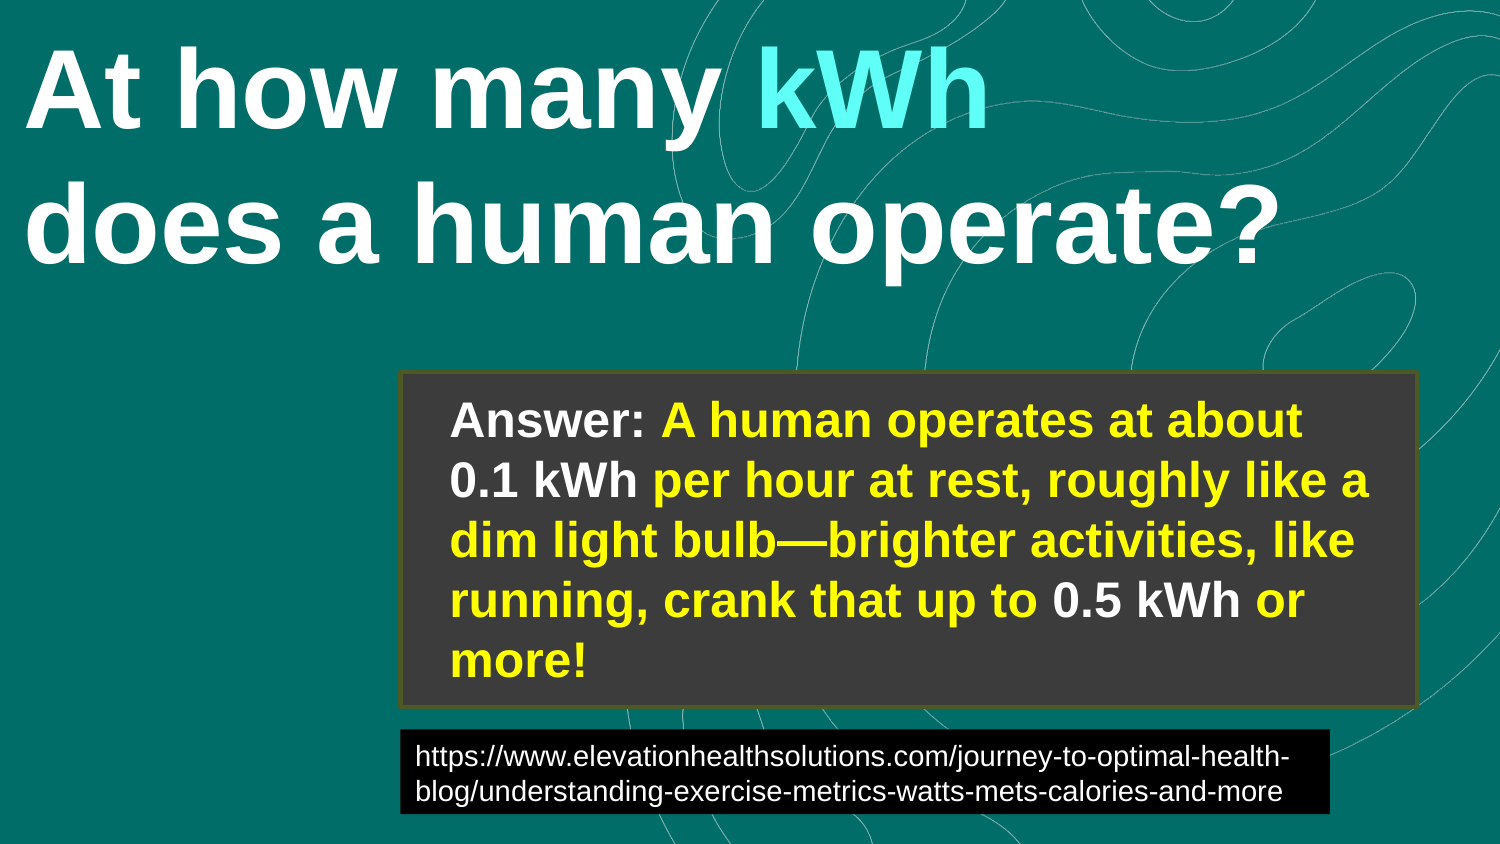

At how many kWh
does a human operate?

Answer: A human operates at about 0.1 kWh per hour at rest, roughly like a dim light bulb—brighter activities, like running, crank that up to 0.5 kWh or more!
https://www.elevationhealthsolutions.com/journey-to-optimal-health-blog/understanding-exercise-metrics-watts-mets-calories-and-more